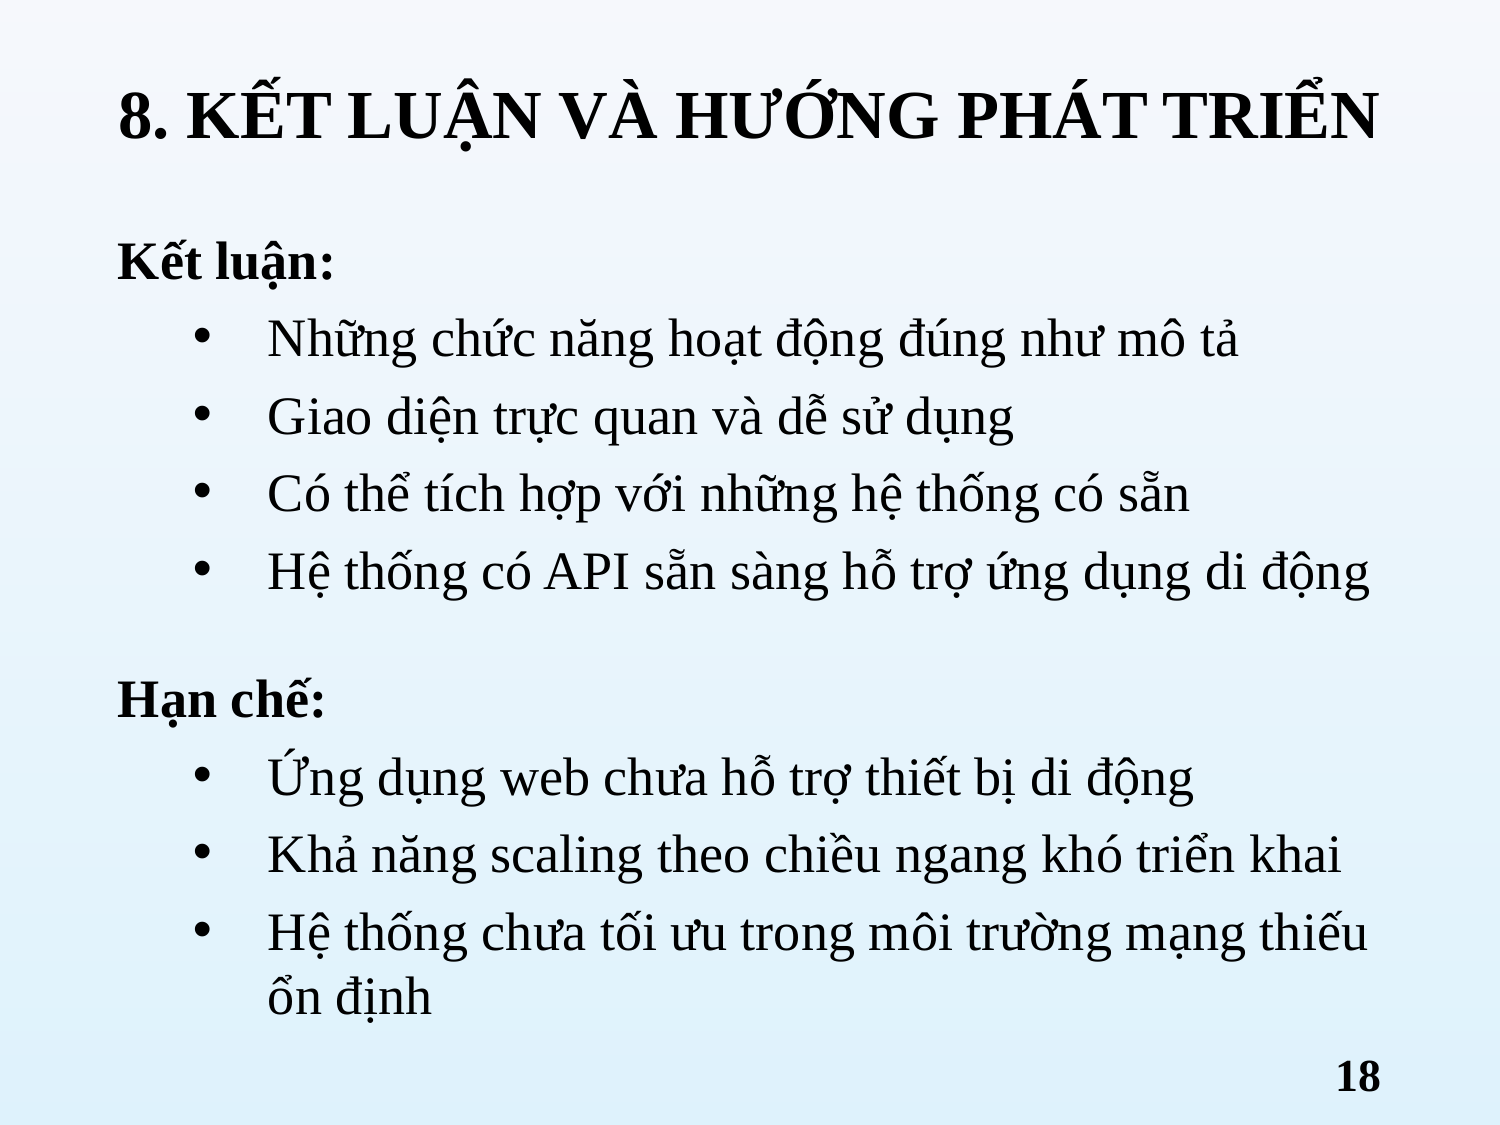

8. KẾT LUẬN VÀ HƯỚNG PHÁT TRIỂN
Kết luận:
Những chức năng hoạt động đúng như mô tả
Giao diện trực quan và dễ sử dụng
Có thể tích hợp với những hệ thống có sẵn
Hệ thống có API sẵn sàng hỗ trợ ứng dụng di động
Hạn chế:
Ứng dụng web chưa hỗ trợ thiết bị di động
Khả năng scaling theo chiều ngang khó triển khai
Hệ thống chưa tối ưu trong môi trường mạng thiếu ổn định
18